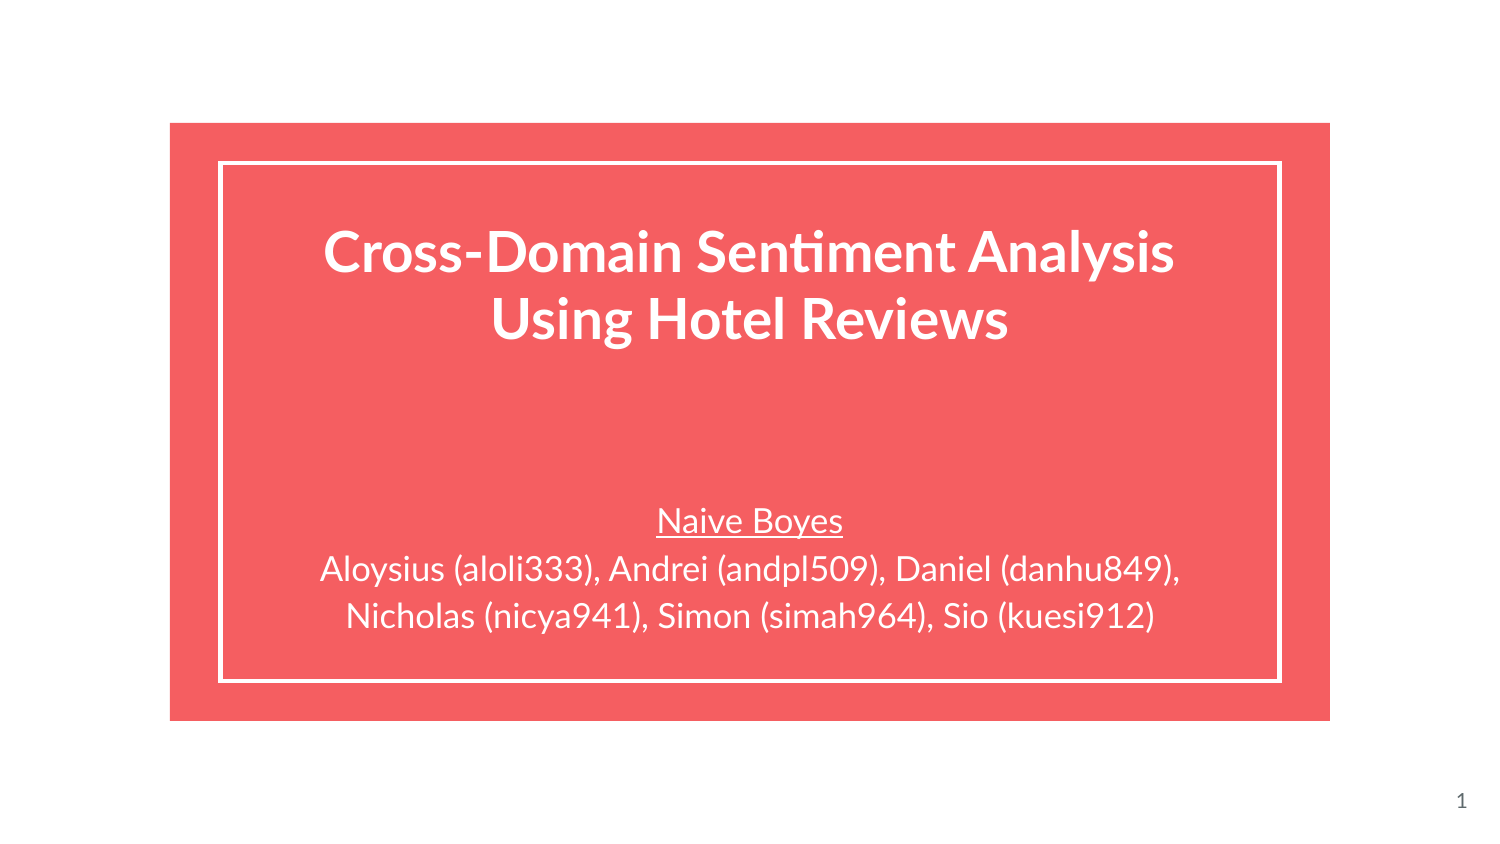

# Cross-Domain Sentiment Analysis Using Hotel Reviews
Naive Boyes
Aloysius (aloli333), Andrei (andpl509), Daniel (danhu849), Nicholas (nicya941), Simon (simah964), Sio (kuesi912)
1